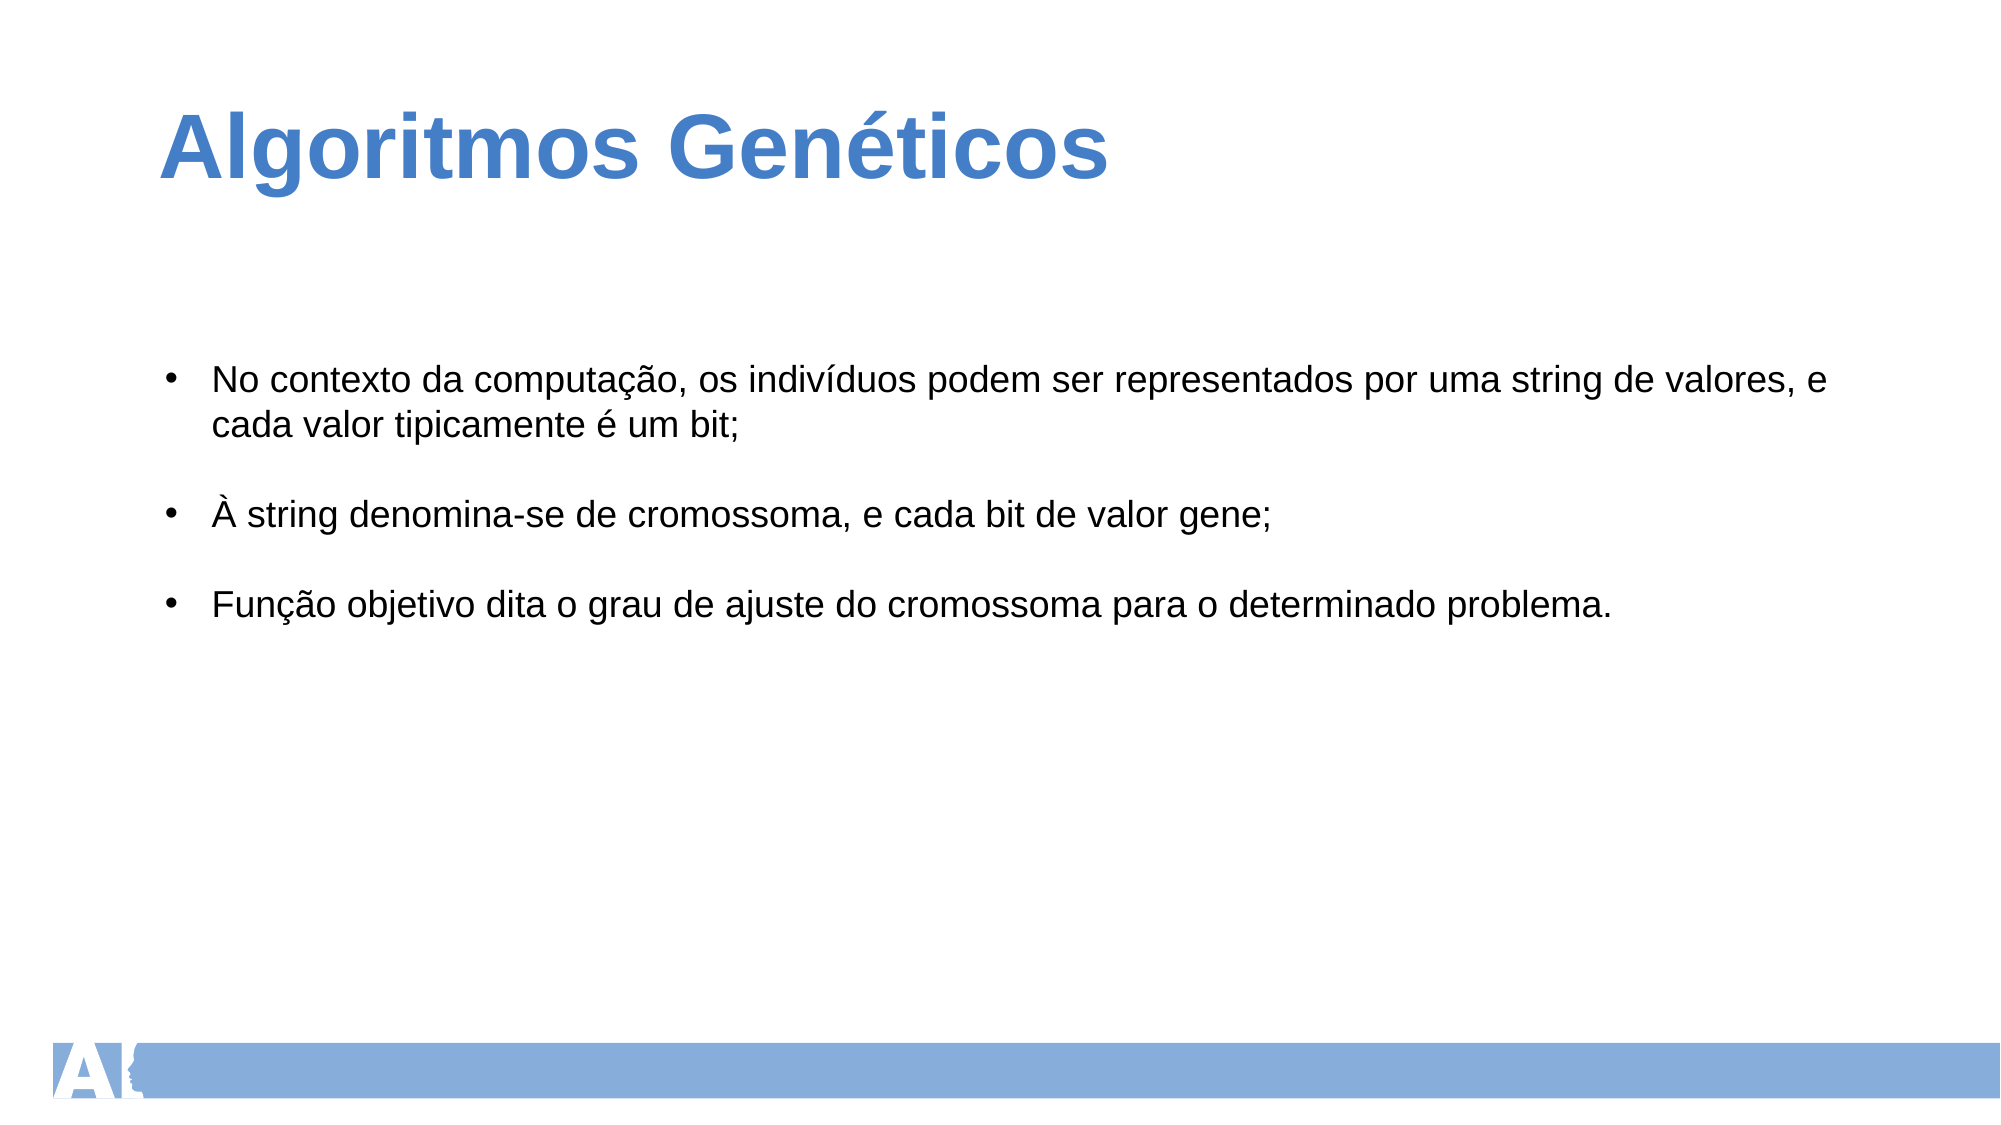

Algoritmos Genéticos
No contexto da computação, os indivíduos podem ser representados por uma string de valores, e cada valor tipicamente é um bit;

À string denomina-se de cromossoma, e cada bit de valor gene;

Função objetivo dita o grau de ajuste do cromossoma para o determinado problema.